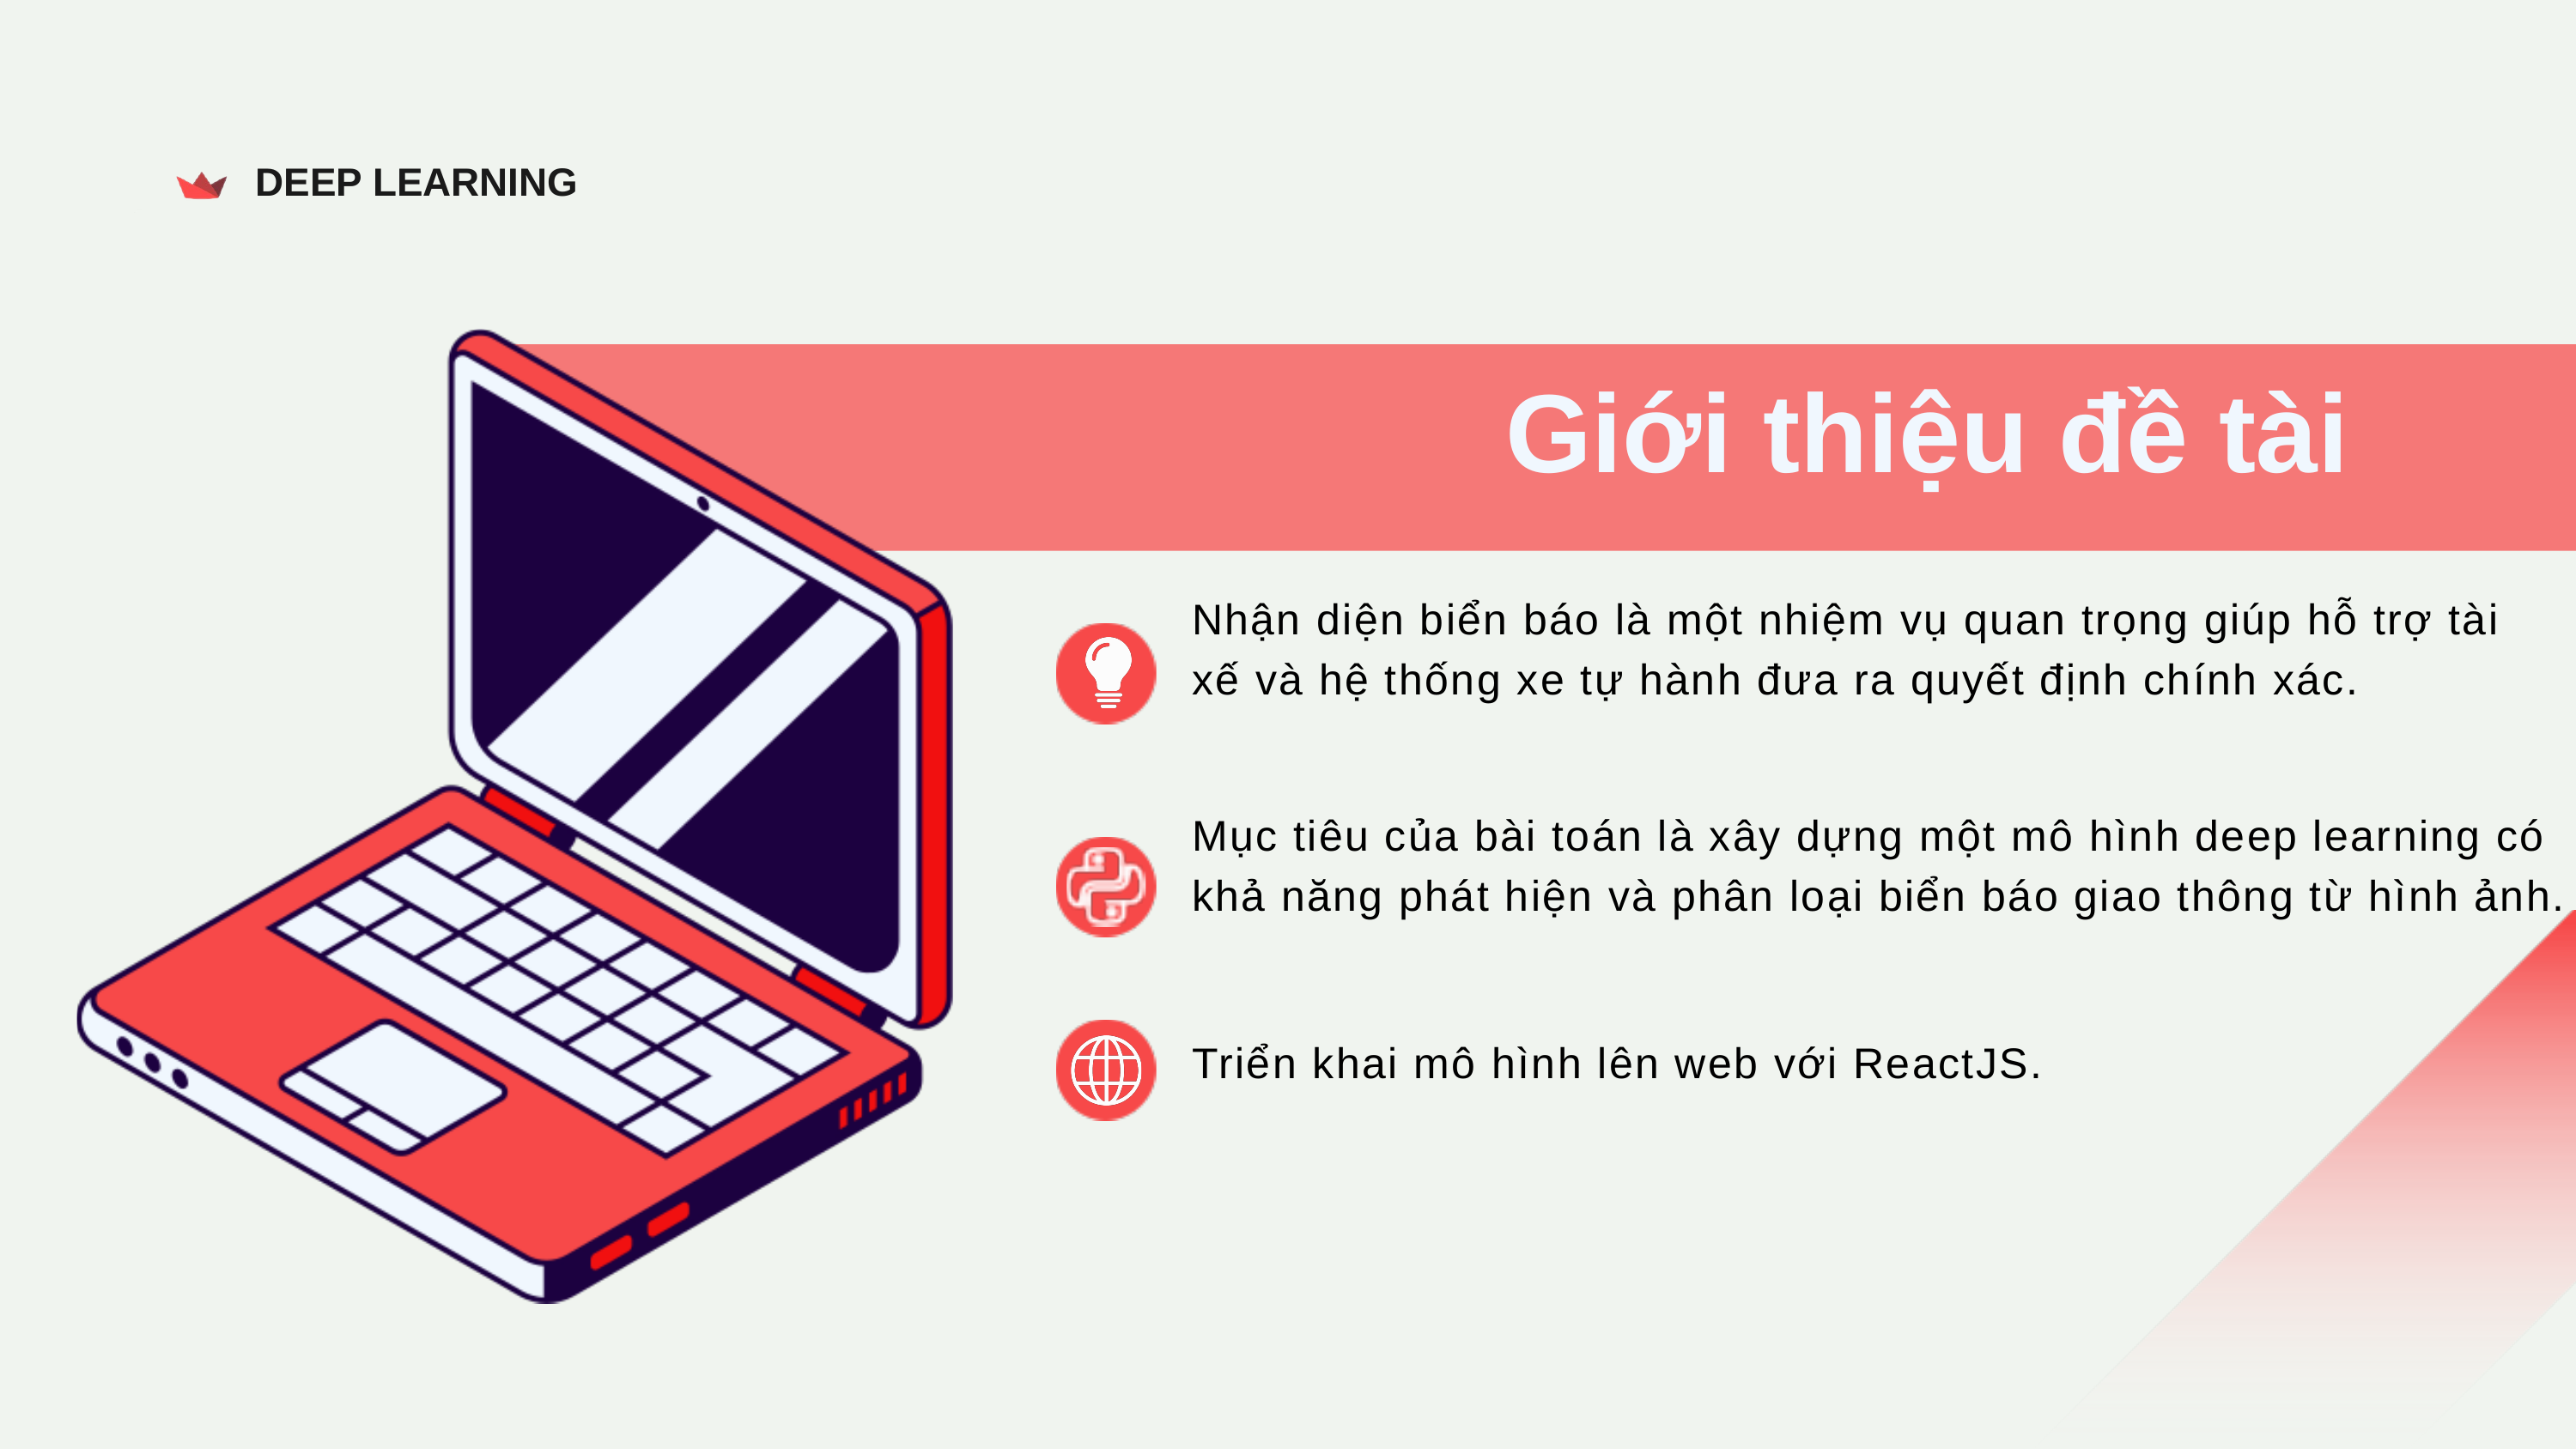

DEEP LEARNING

Giới thiệu đề tài
Nhận diện biển báo là một nhiệm vụ quan trọng giúp hỗ trợ tài xế và hệ thống xe tự hành đưa ra quyết định chính xác.

Mục tiêu của bài toán là xây dựng một mô hình deep learning có khả năng phát hiện và phân loại biển báo giao thông từ hình ảnh.

Triển khai mô hình lên web với ReactJS.